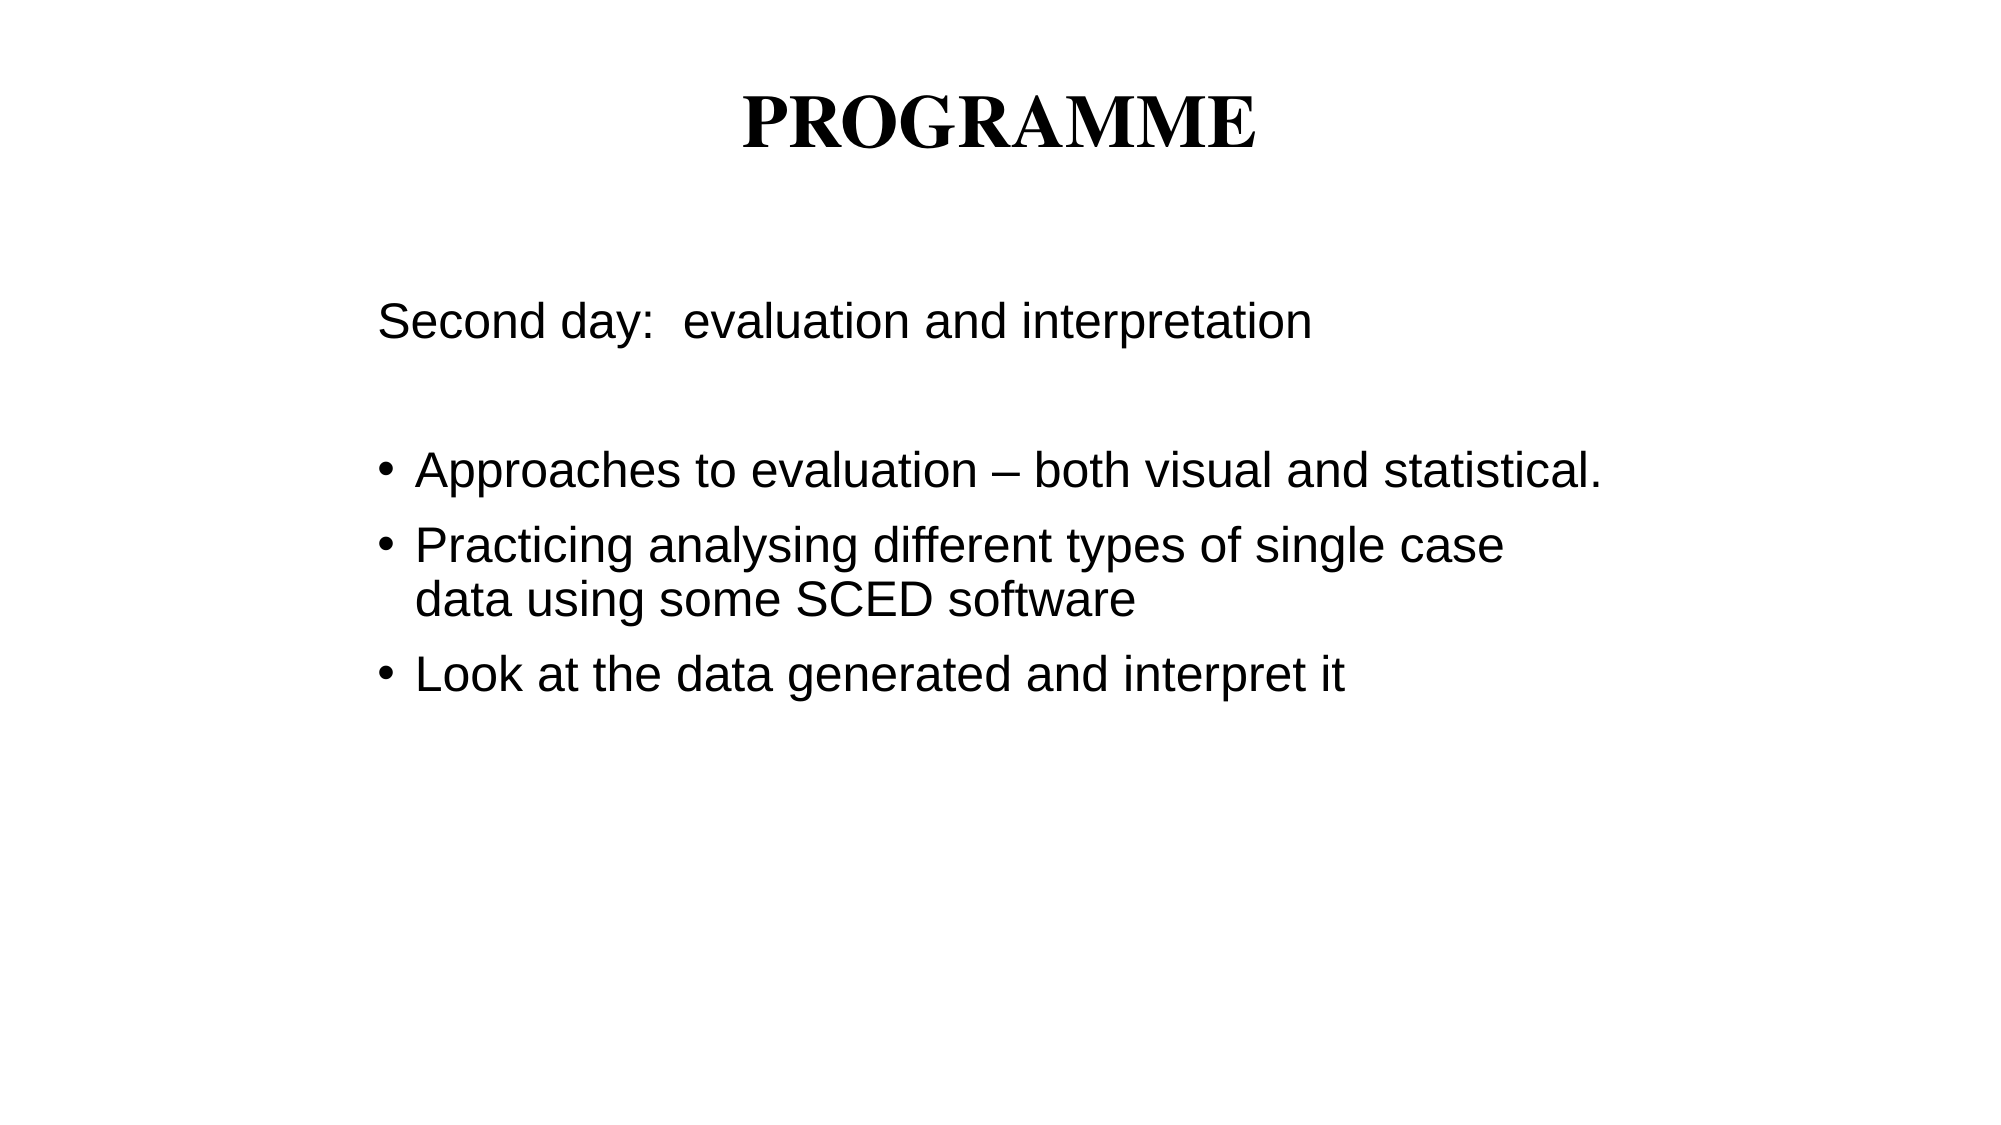

# PROGRAMME
Second day:  evaluation and interpretation

Approaches to evaluation – both visual and statistical.
Practicing analysing different types of single case  data using some SCED software
Look at the data generated and interpret it